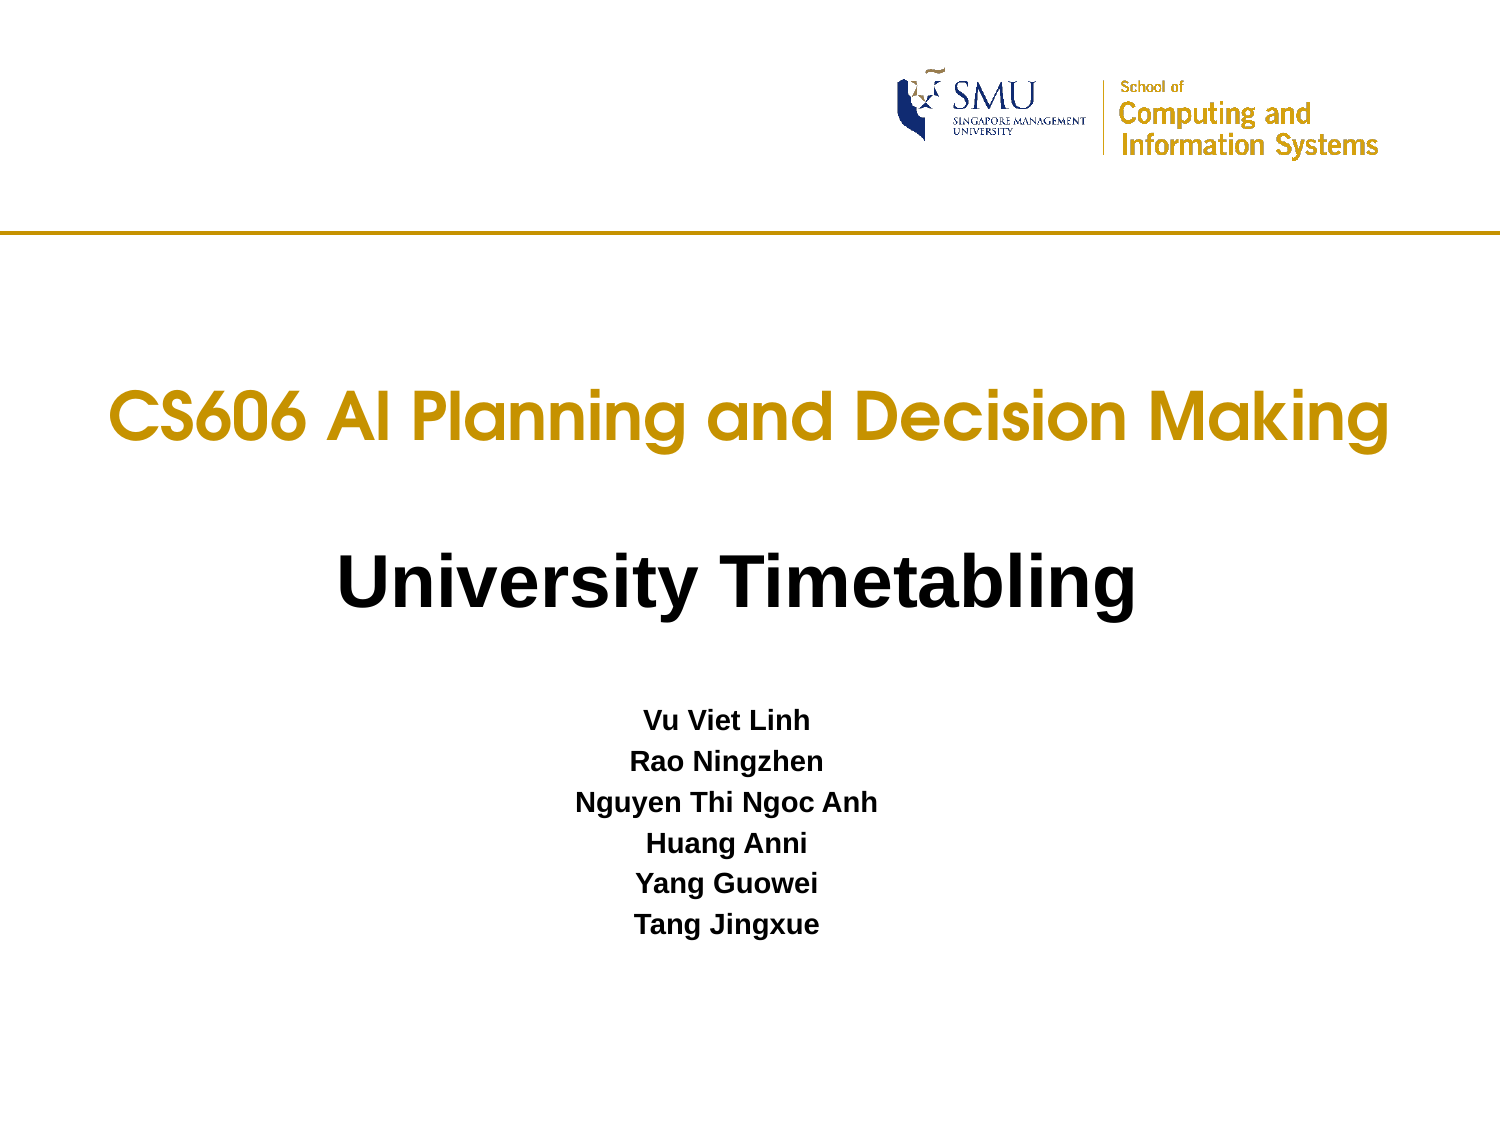

# CS606 Al Planning and Decision Making
University Timetabling
Vu Viet Linh
Rao Ningzhen
Nguyen Thi Ngoc Anh
Huang Anni
Yang Guowei
Tang Jingxue